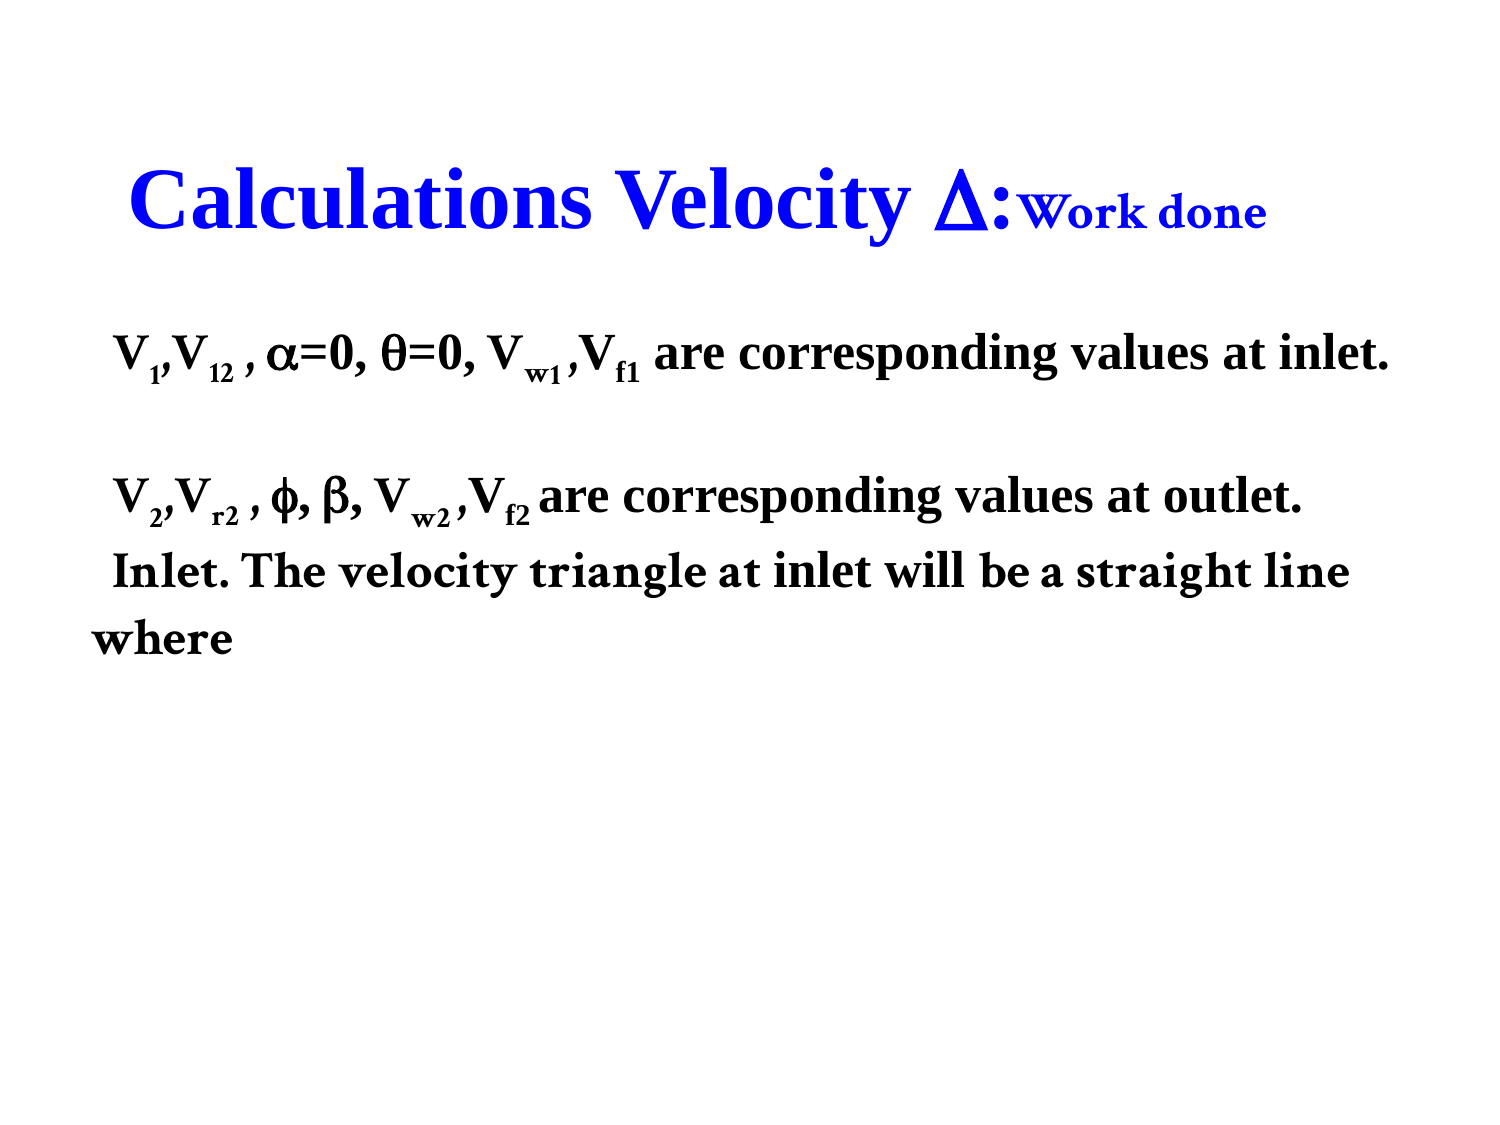

Calculations Velocity Δ:Work done
| V1,V12 , α=0, θ=0, Vw1 ,Vf1 are corresponding values at inlet. V2,Vr2 , φ, β, Vw2 ,Vf2 are corresponding values at outlet. Inlet. The velocity triangle at inlet will be a straight line where |
| --- |